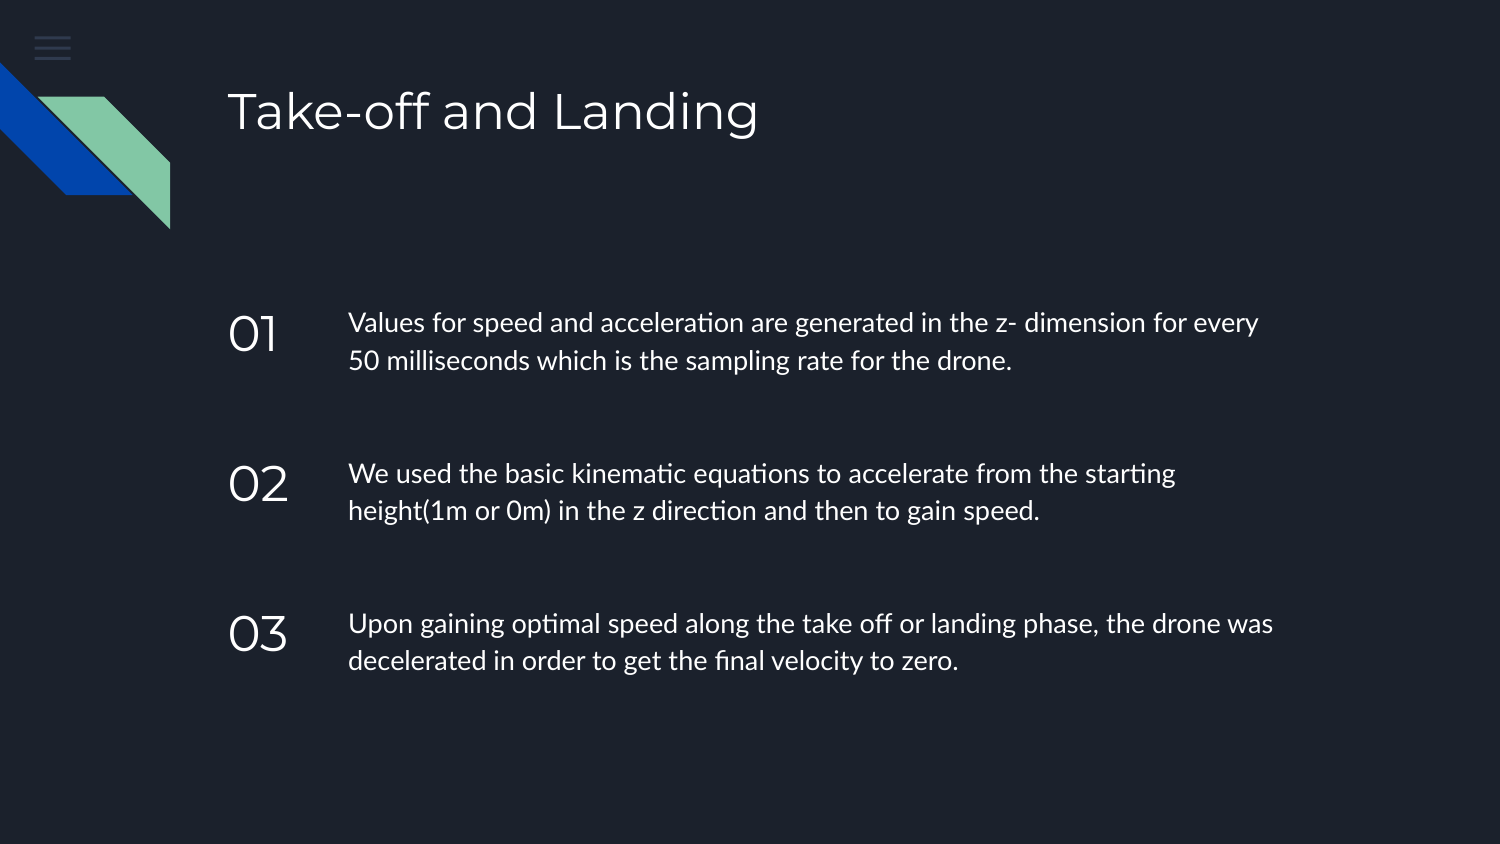

# Take-off and Landing
01

Values for speed and acceleration are generated in the z- dimension for every 50 milliseconds which is the sampling rate for the drone.
02

We used the basic kinematic equations to accelerate from the starting height(1m or 0m) in the z direction and then to gain speed.
03
Upon gaining optimal speed along the take off or landing phase, the drone was decelerated in order to get the final velocity to zero.